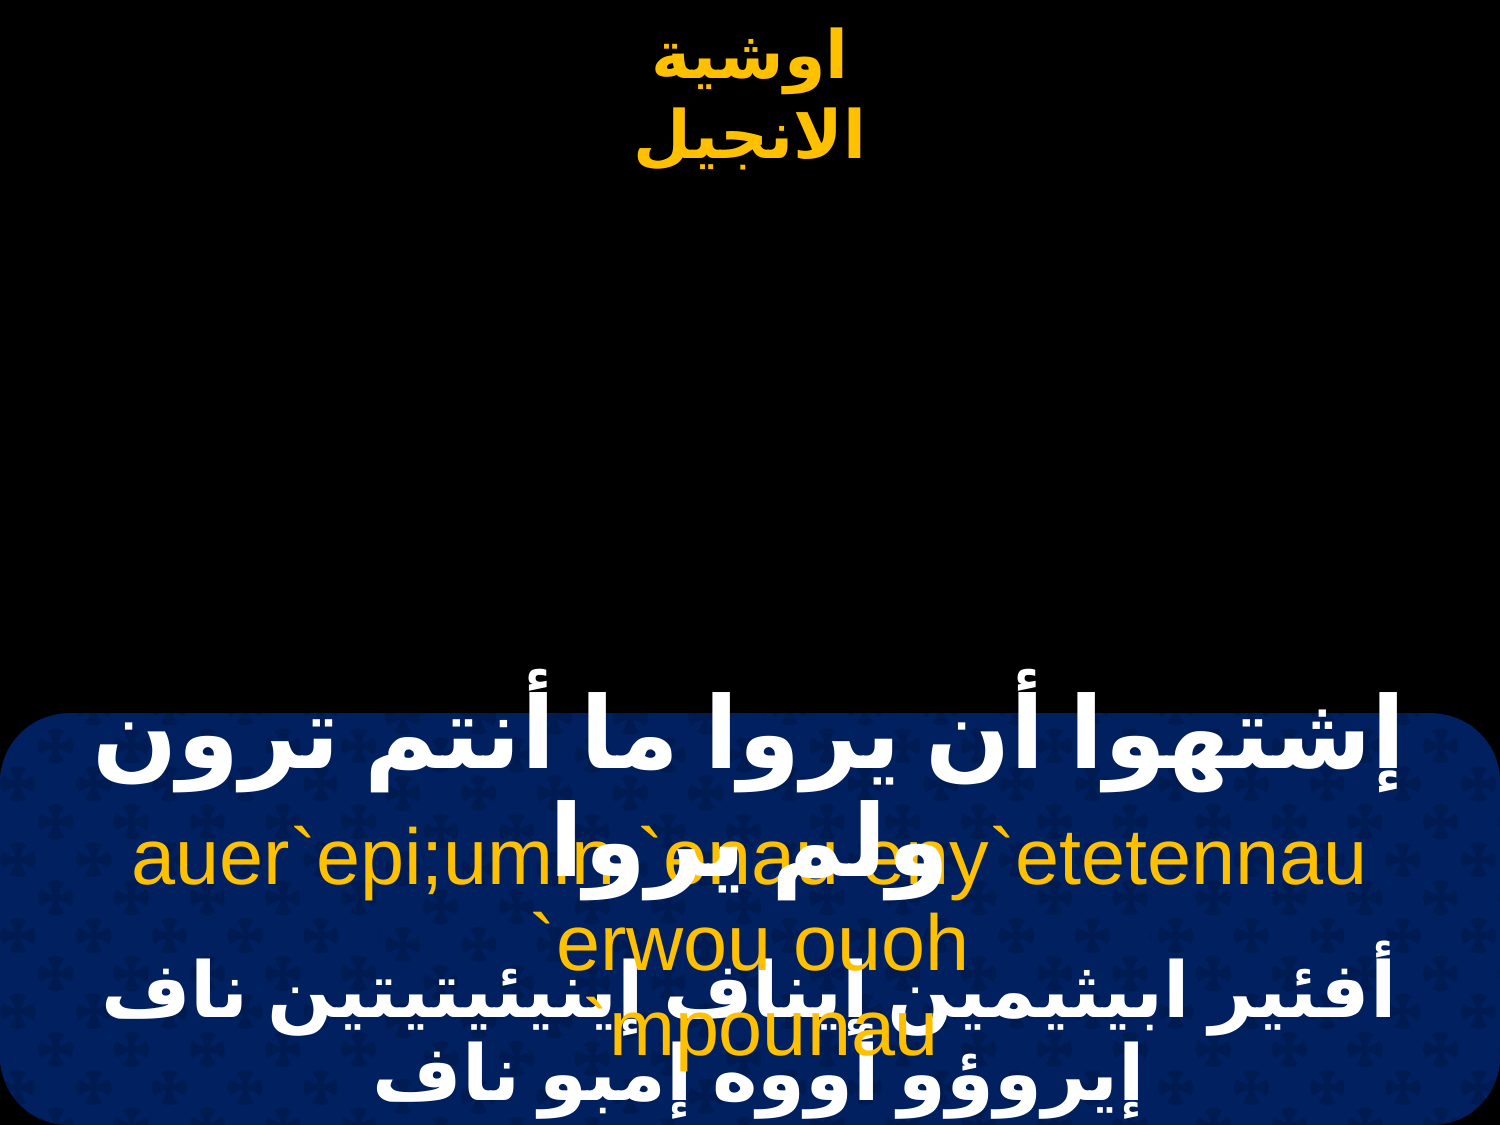

#
إشتهوا أن يروا ما أنتم ترون ولم يروا
auer`epi;umin `enau eny`etetennau `erwou ouoh
 `mpounau
أفئير ابيثيمين إيناف إينيئيتيتين ناف إيروؤو أووه إمبو ناف